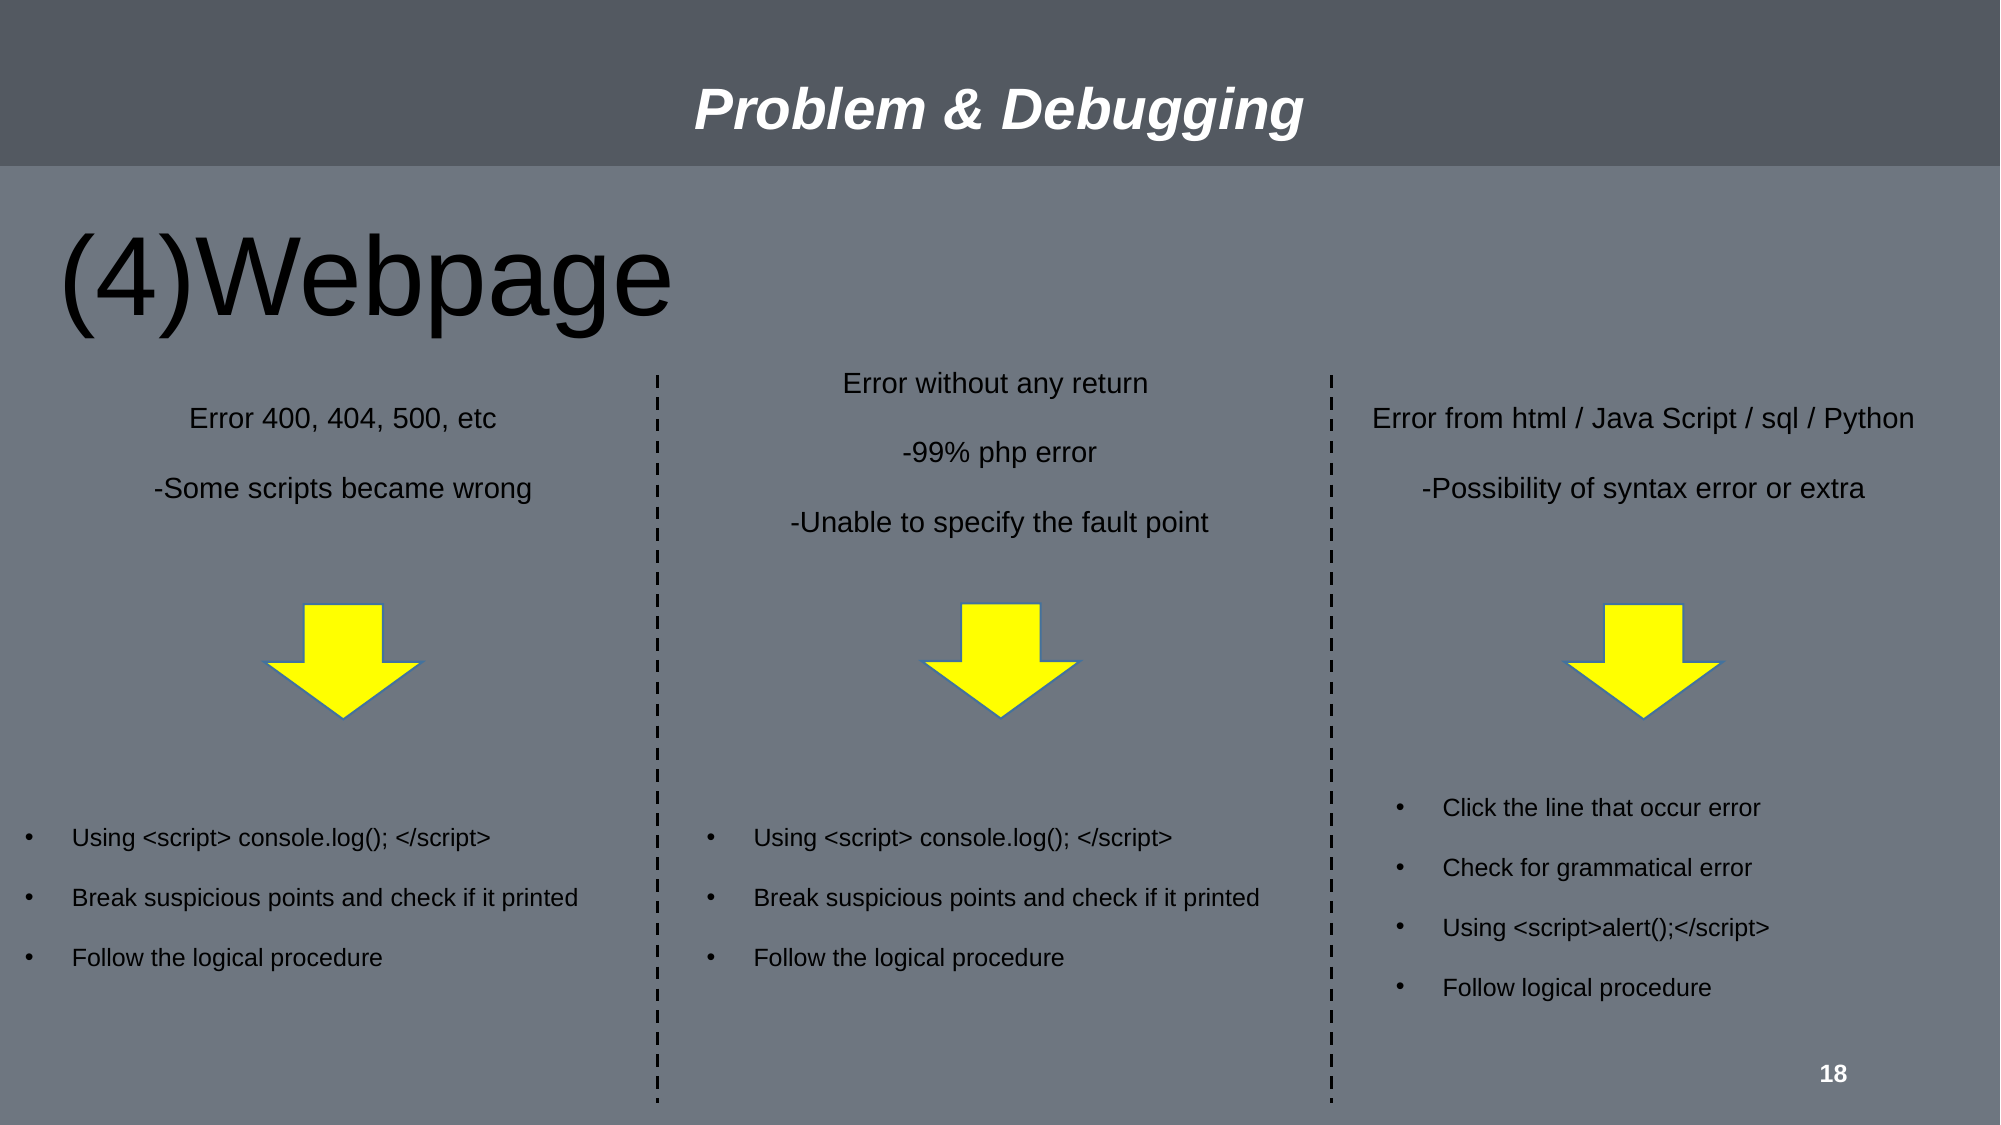

Problem & Debugging
(4)Webpage

Error without any return
-99% php error
-Unable to specify the fault point
Error 400, 404, 500, etc
-Some scripts became wrong
Error from html / Java Script / sql / Python
-Possibility of syntax error or extra

Click the line that occur error
Check for grammatical error
Using <script>alert();</script>
Follow logical procedure
Using <script> console.log(); </script>
Break suspicious points and check if it printed
Follow the logical procedure
Using <script> console.log(); </script>
Break suspicious points and check if it printed
Follow the logical procedure
18